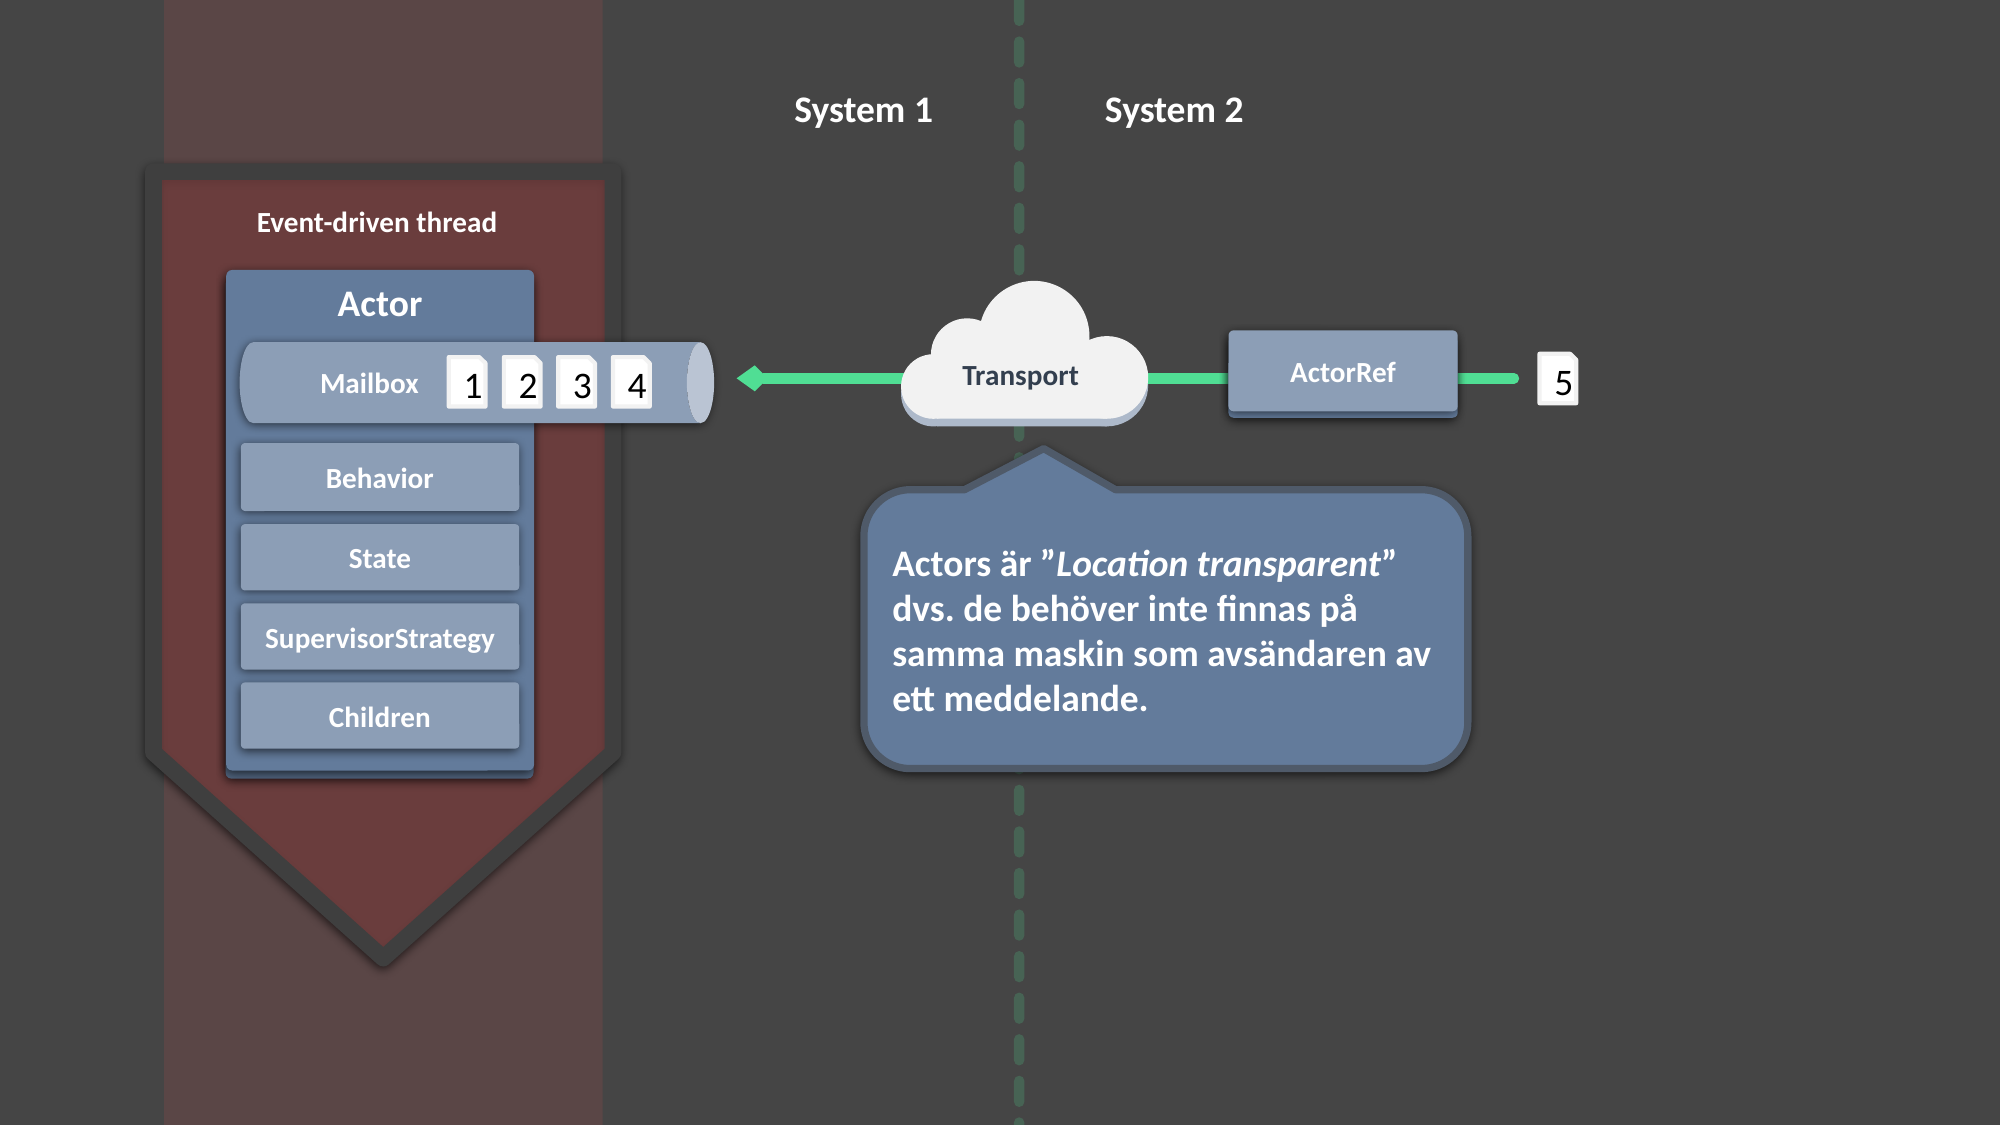

System 1
System 2

Event-driven thread
Actor

Behavior
State
SupervisorStrategy
Children

Transport

Transport
ActorRef
ActorRef

1
2
3
4
Mailbox
5
Actors är ”Location transparent” dvs. de behöver inte finnas på samma maskin som avsändaren av ett meddelande.